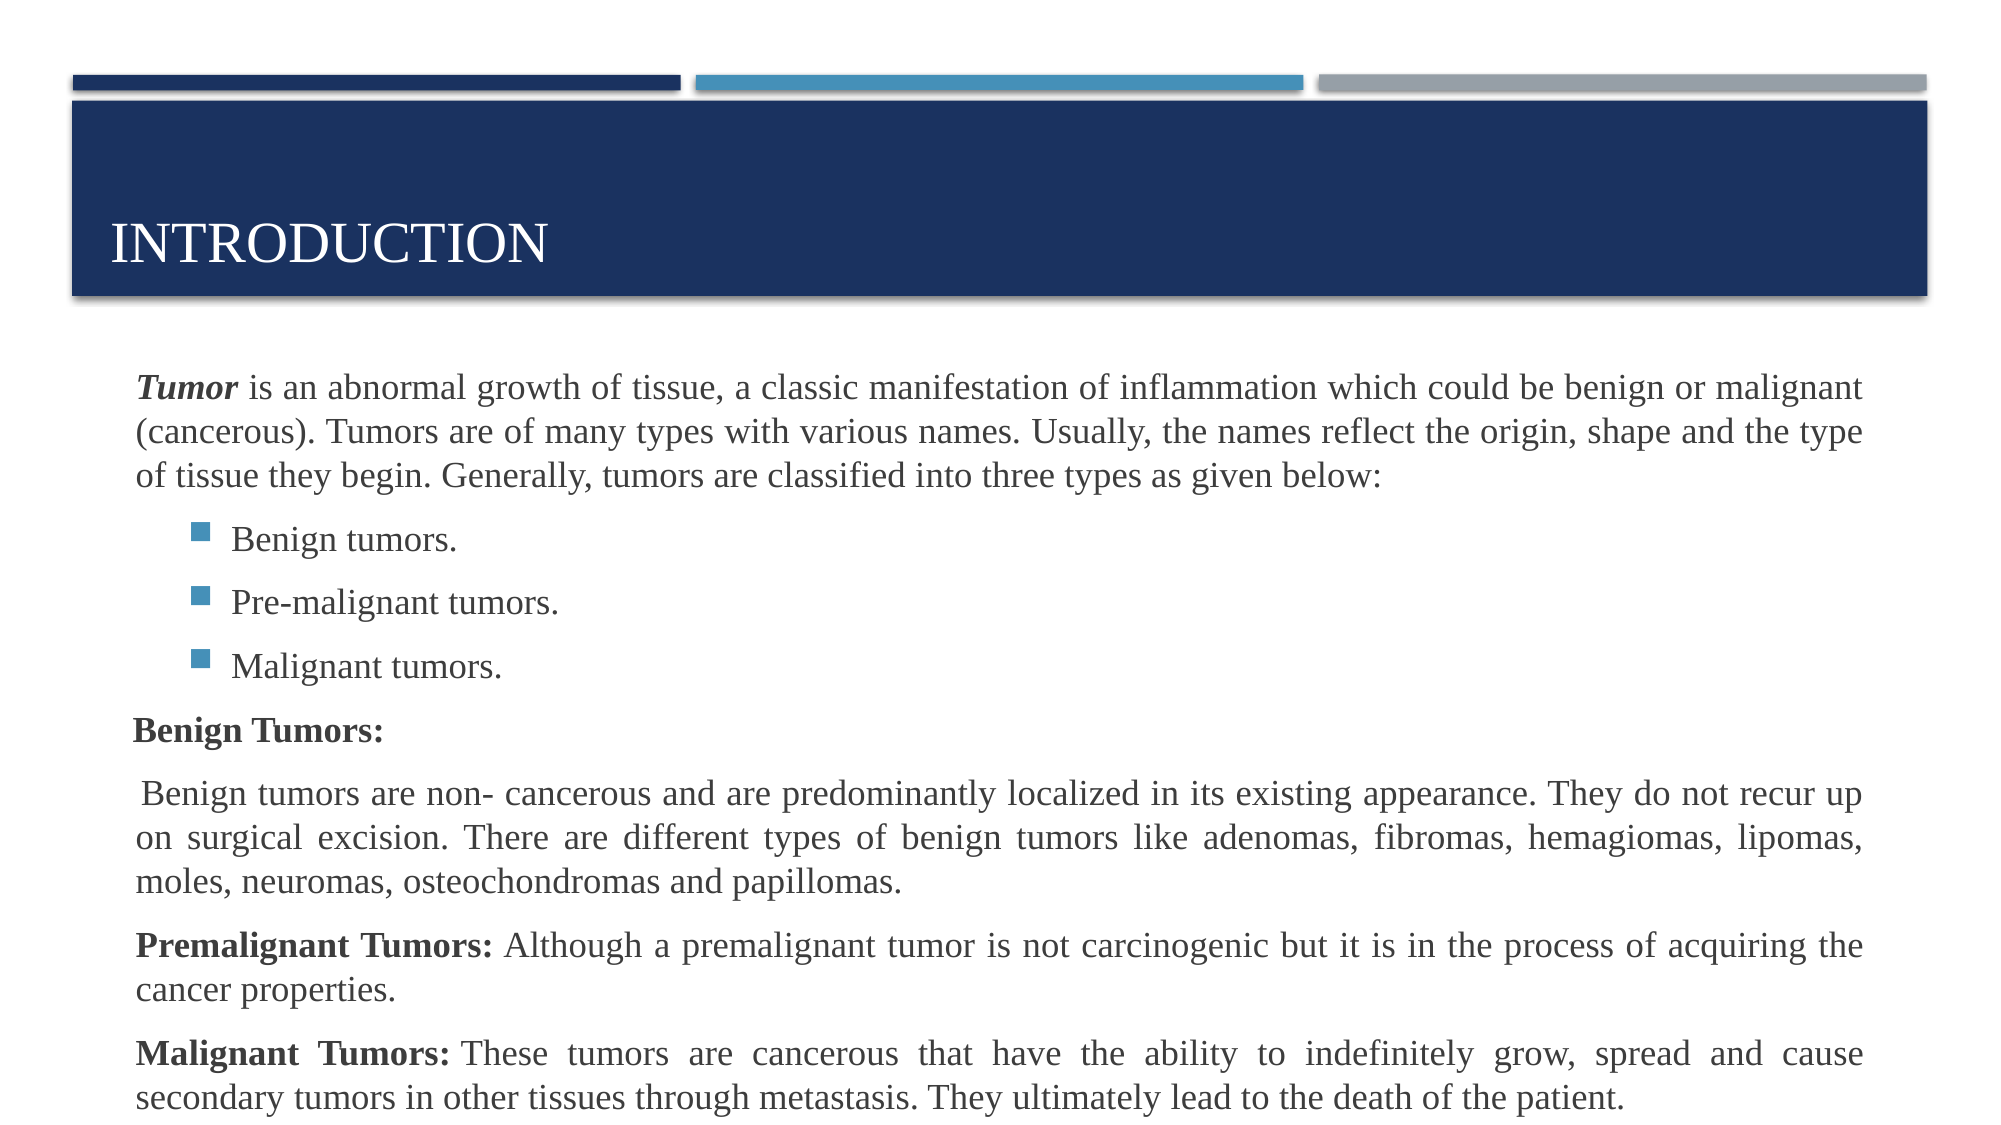

# Introduction
	Tumor is an abnormal growth of tissue, a classic manifestation of inflammation which could be benign or malignant (cancerous). Tumors are of many types with various names. Usually, the names reflect the origin, shape and the type of tissue they begin. Generally, tumors are classified into three types as given below:
Benign tumors.
Pre-malignant tumors.
Malignant tumors.
     Benign Tumors:
     Benign tumors are non- cancerous and are predominantly localized in its existing appearance. They do not recur up on surgical excision. There are different types of benign tumors like adenomas, fibromas, hemagiomas, lipomas, moles, neuromas, osteochondromas and papillomas.
	Premalignant Tumors: Although a premalignant tumor is not carcinogenic but it is in the process of acquiring the cancer properties.
	Malignant Tumors: These tumors are cancerous that have the ability to indefinitely grow, spread and cause secondary tumors in other tissues through metastasis. They ultimately lead to the death of the patient.